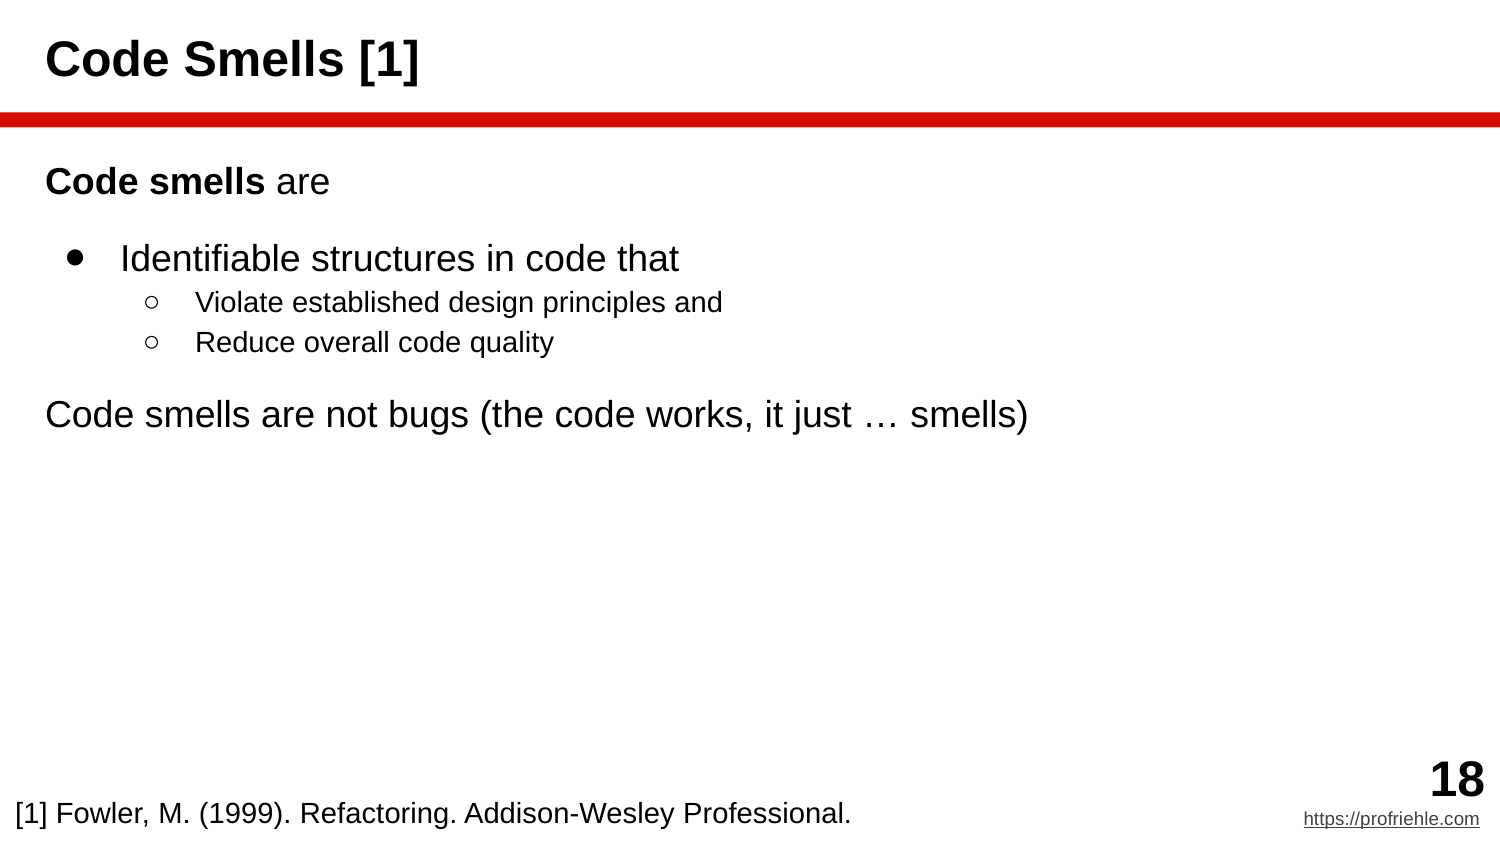

# Code Smells [1]
Code smells are
Identifiable structures in code that
Violate established design principles and
Reduce overall code quality
Code smells are not bugs (the code works, it just … smells)
[1] Fowler, M. (1999). Refactoring. Addison-Wesley Professional.
18
https://profriehle.com